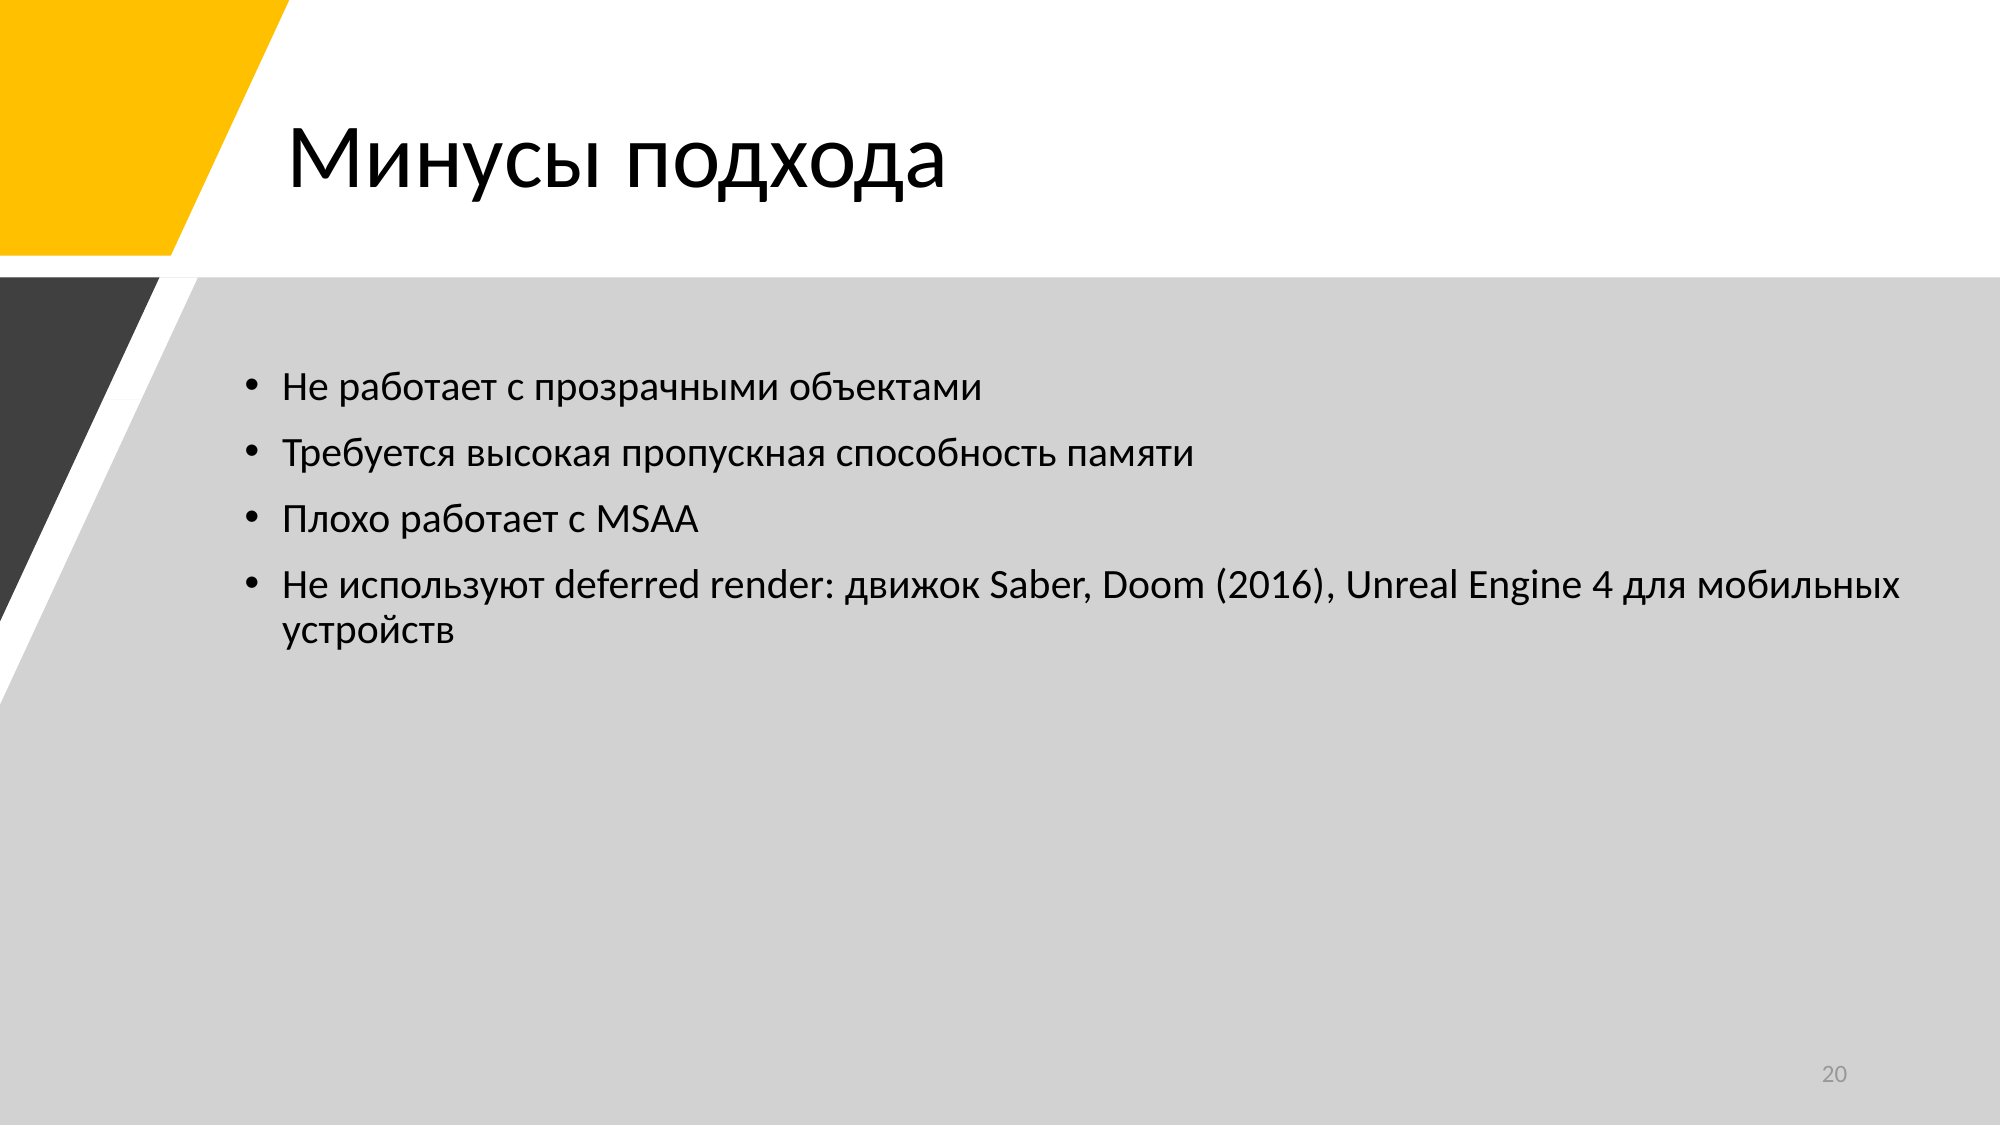

# Минусы подхода

Не работает с прозрачными объектами
Требуется высокая пропускная способность памяти
Плохо работает с MSAA
Не используют deferred render: движок Saber, Doom (2016), Unreal Engine 4 для мобильных устройств
20